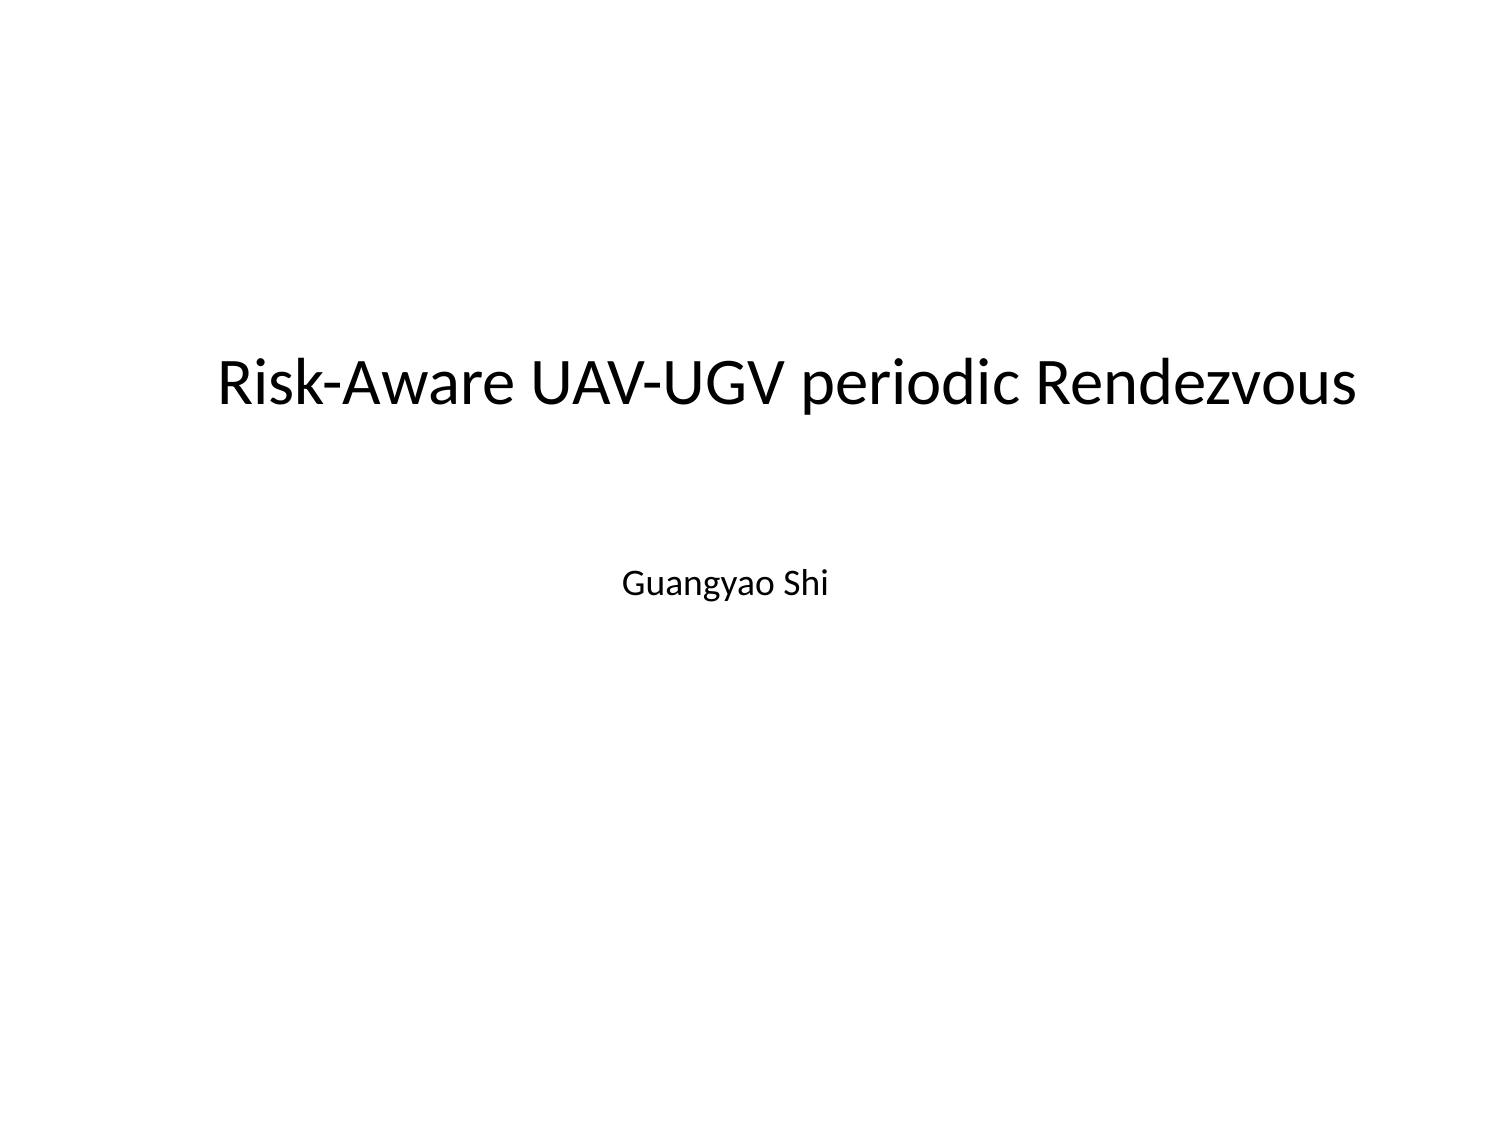

# Risk-Aware UAV-UGV periodic Rendezvous
Guangyao Shi